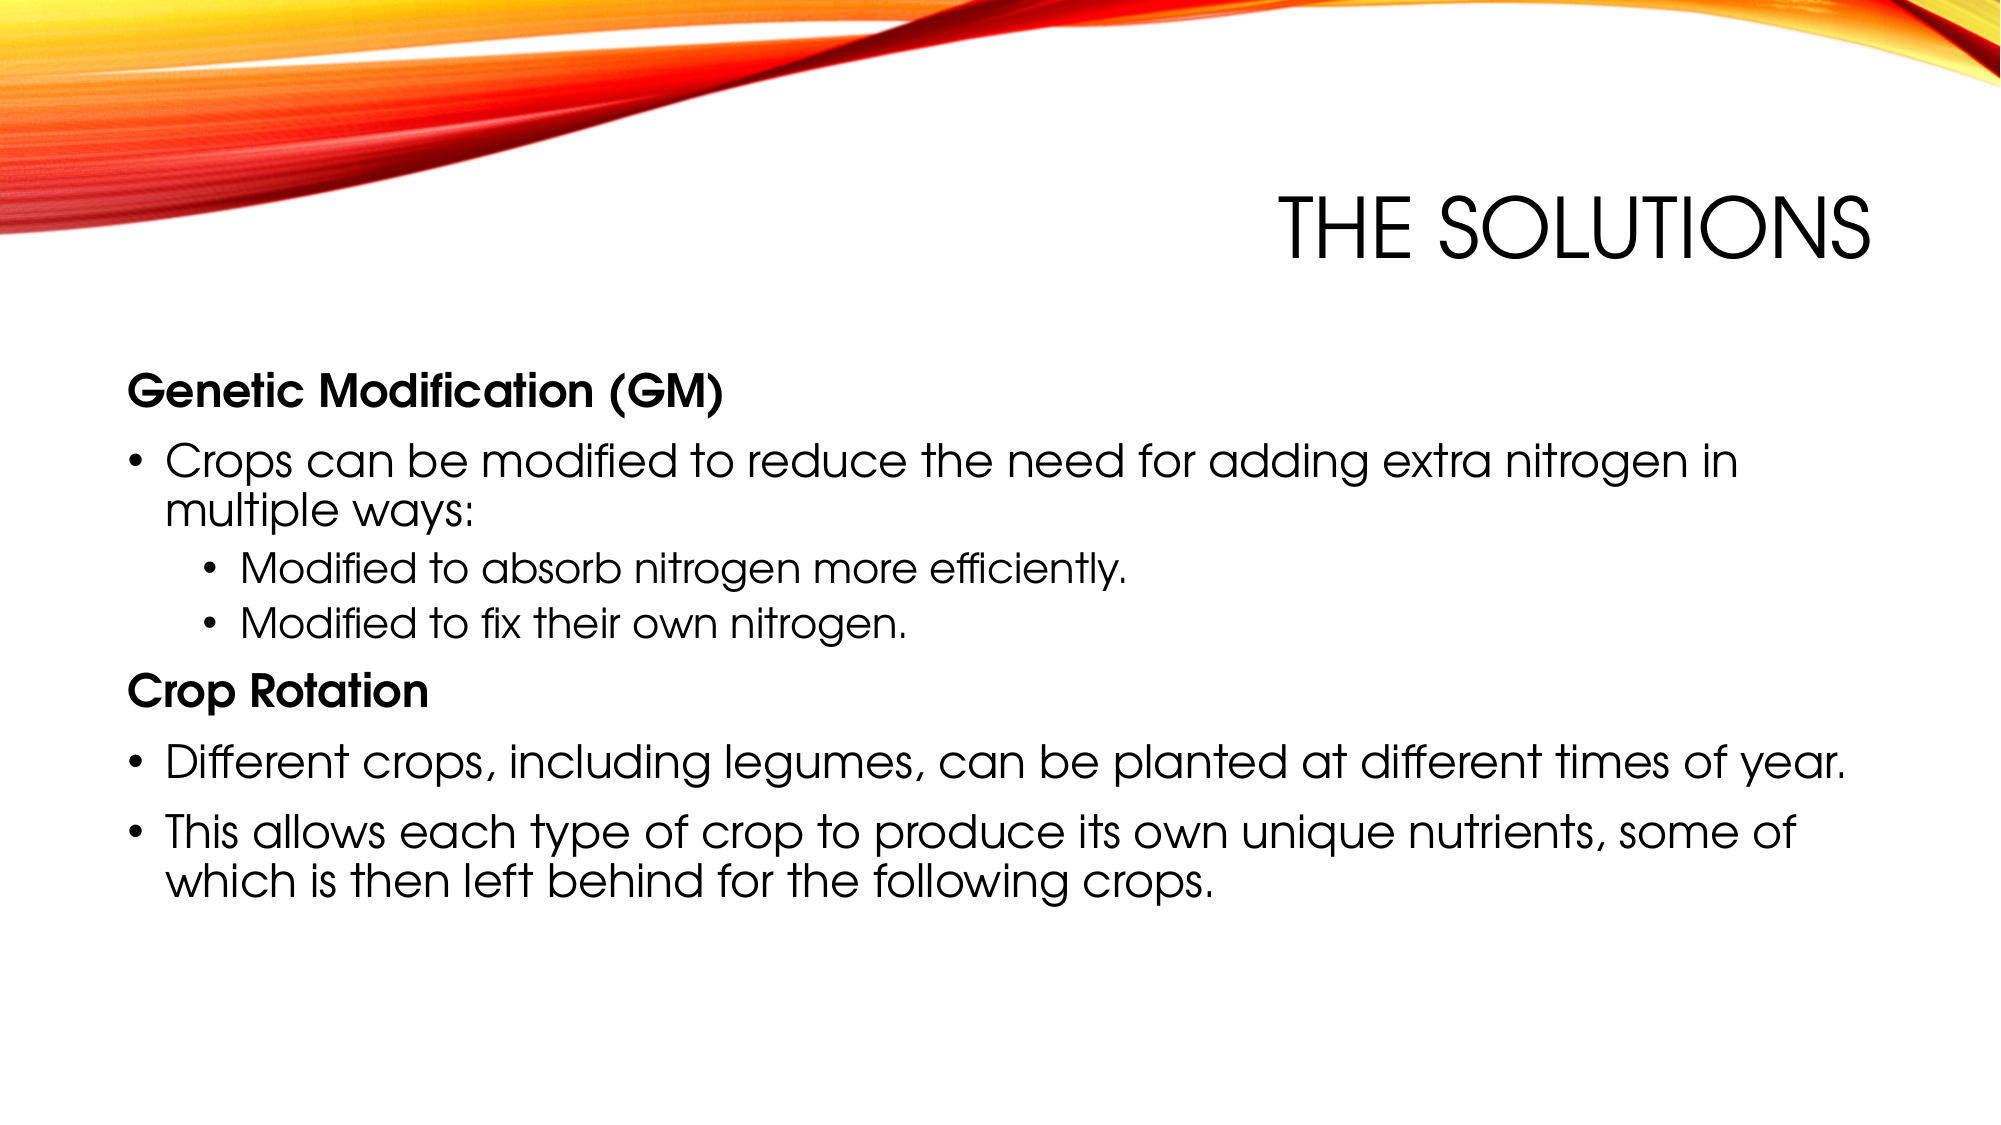

# The Solutions
Genetic Modification (GM)
Crops can be modified to reduce the need for adding extra nitrogen in multiple ways:
Modified to absorb nitrogen more efficiently.
Modified to fix their own nitrogen.
Crop Rotation
Different crops, including legumes, can be planted at different times of year.
This allows each type of crop to produce its own unique nutrients, some of which is then left behind for the following crops.